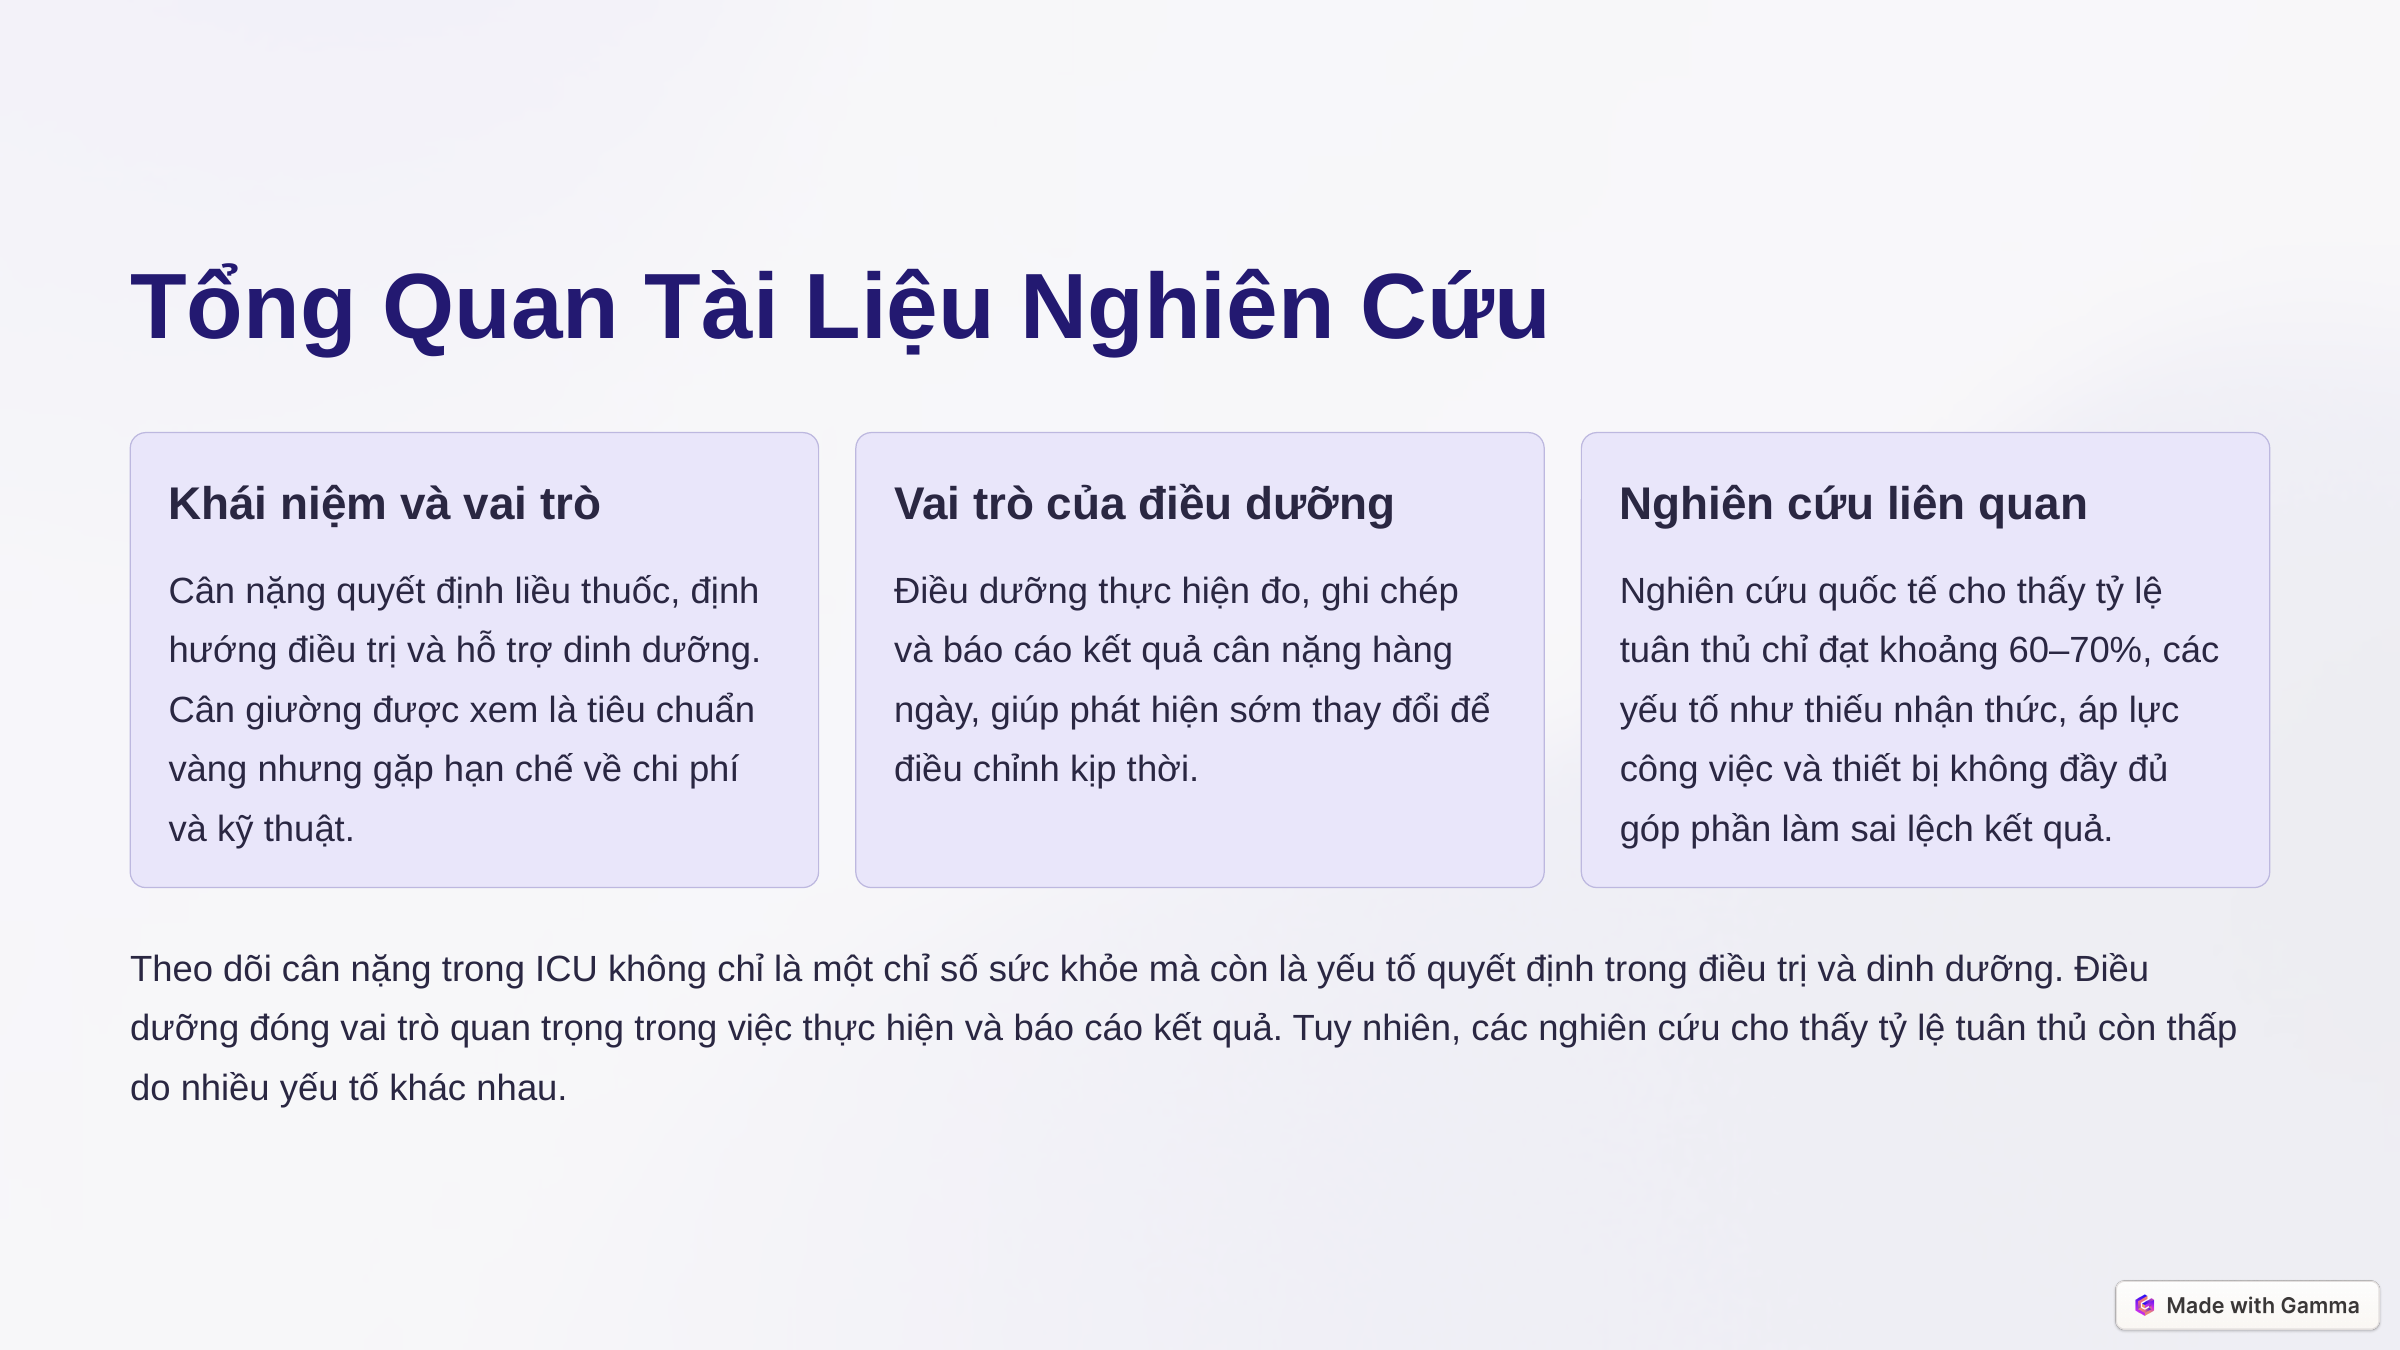

Tổng Quan Tài Liệu Nghiên Cứu

Khái niệm và vai trò
Vai trò của điều dưỡng
Nghiên cứu liên quan
Cân nặng quyết định liều thuốc, định hướng điều trị và hỗ trợ dinh dưỡng. Cân giường được xem là tiêu chuẩn vàng nhưng gặp hạn chế về chi phí và kỹ thuật.
Điều dưỡng thực hiện đo, ghi chép và báo cáo kết quả cân nặng hàng ngày, giúp phát hiện sớm thay đổi để điều chỉnh kịp thời.
Nghiên cứu quốc tế cho thấy tỷ lệ tuân thủ chỉ đạt khoảng 60–70%, các yếu tố như thiếu nhận thức, áp lực công việc và thiết bị không đầy đủ góp phần làm sai lệch kết quả.
Theo dõi cân nặng trong ICU không chỉ là một chỉ số sức khỏe mà còn là yếu tố quyết định trong điều trị và dinh dưỡng. Điều dưỡng đóng vai trò quan trọng trong việc thực hiện và báo cáo kết quả. Tuy nhiên, các nghiên cứu cho thấy tỷ lệ tuân thủ còn thấp do nhiều yếu tố khác nhau.